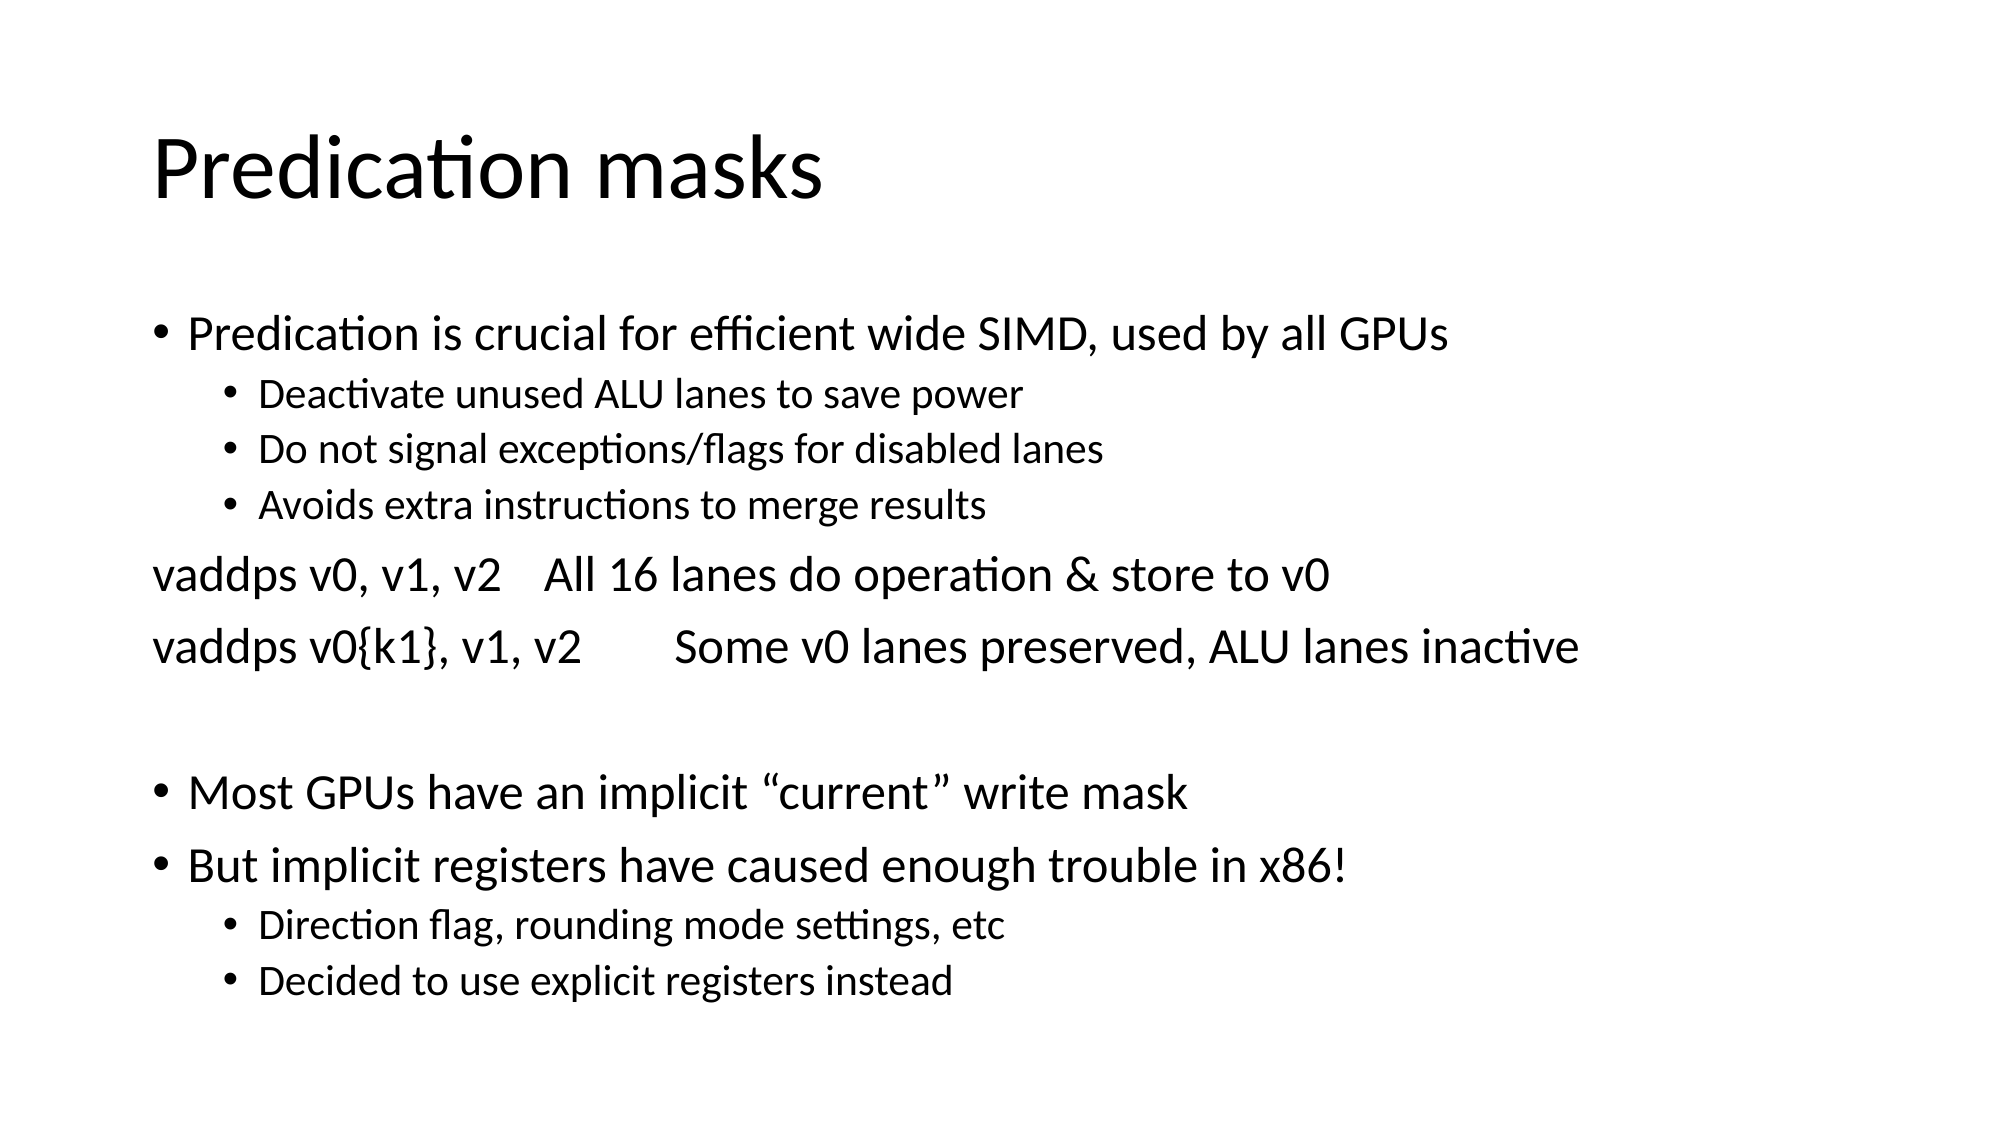

# Predication masks
Predication is crucial for efficient wide SIMD, used by all GPUs
Deactivate unused ALU lanes to save power
Do not signal exceptions/flags for disabled lanes
Avoids extra instructions to merge results
vaddps v0, v1, v2		All 16 lanes do operation & store to v0
vaddps v0{k1}, v1, v2	Some v0 lanes preserved, ALU lanes inactive

Most GPUs have an implicit “current” write mask
But implicit registers have caused enough trouble in x86!
Direction flag, rounding mode settings, etc
Decided to use explicit registers instead